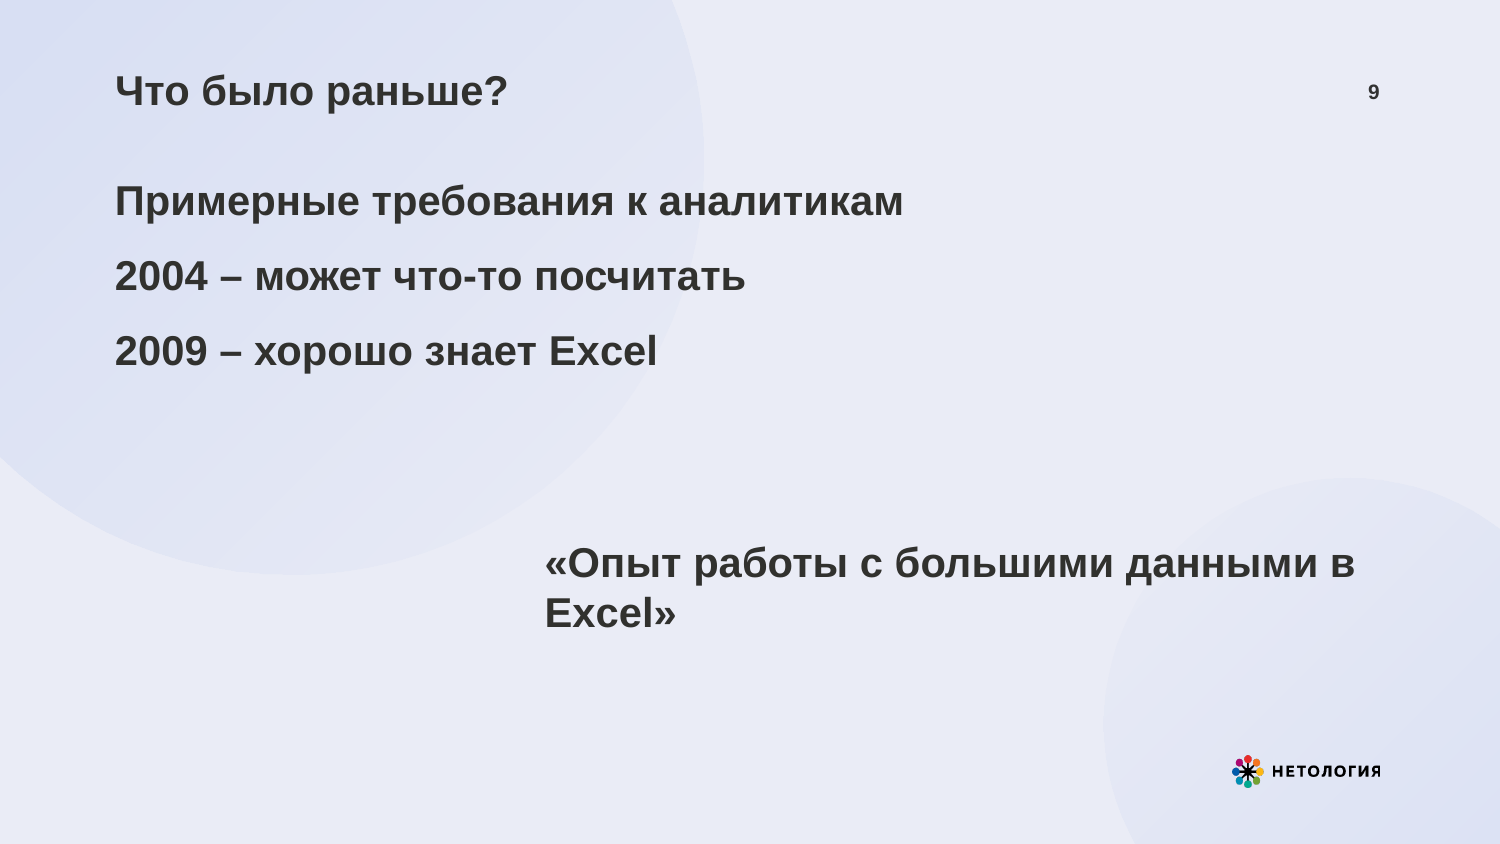

# Что было раньше?
9
Примерные требования к аналитикам
2004 – может что-то посчитать
2009 – хорошо знает Excel
«Опыт работы с большими данными в Excel»